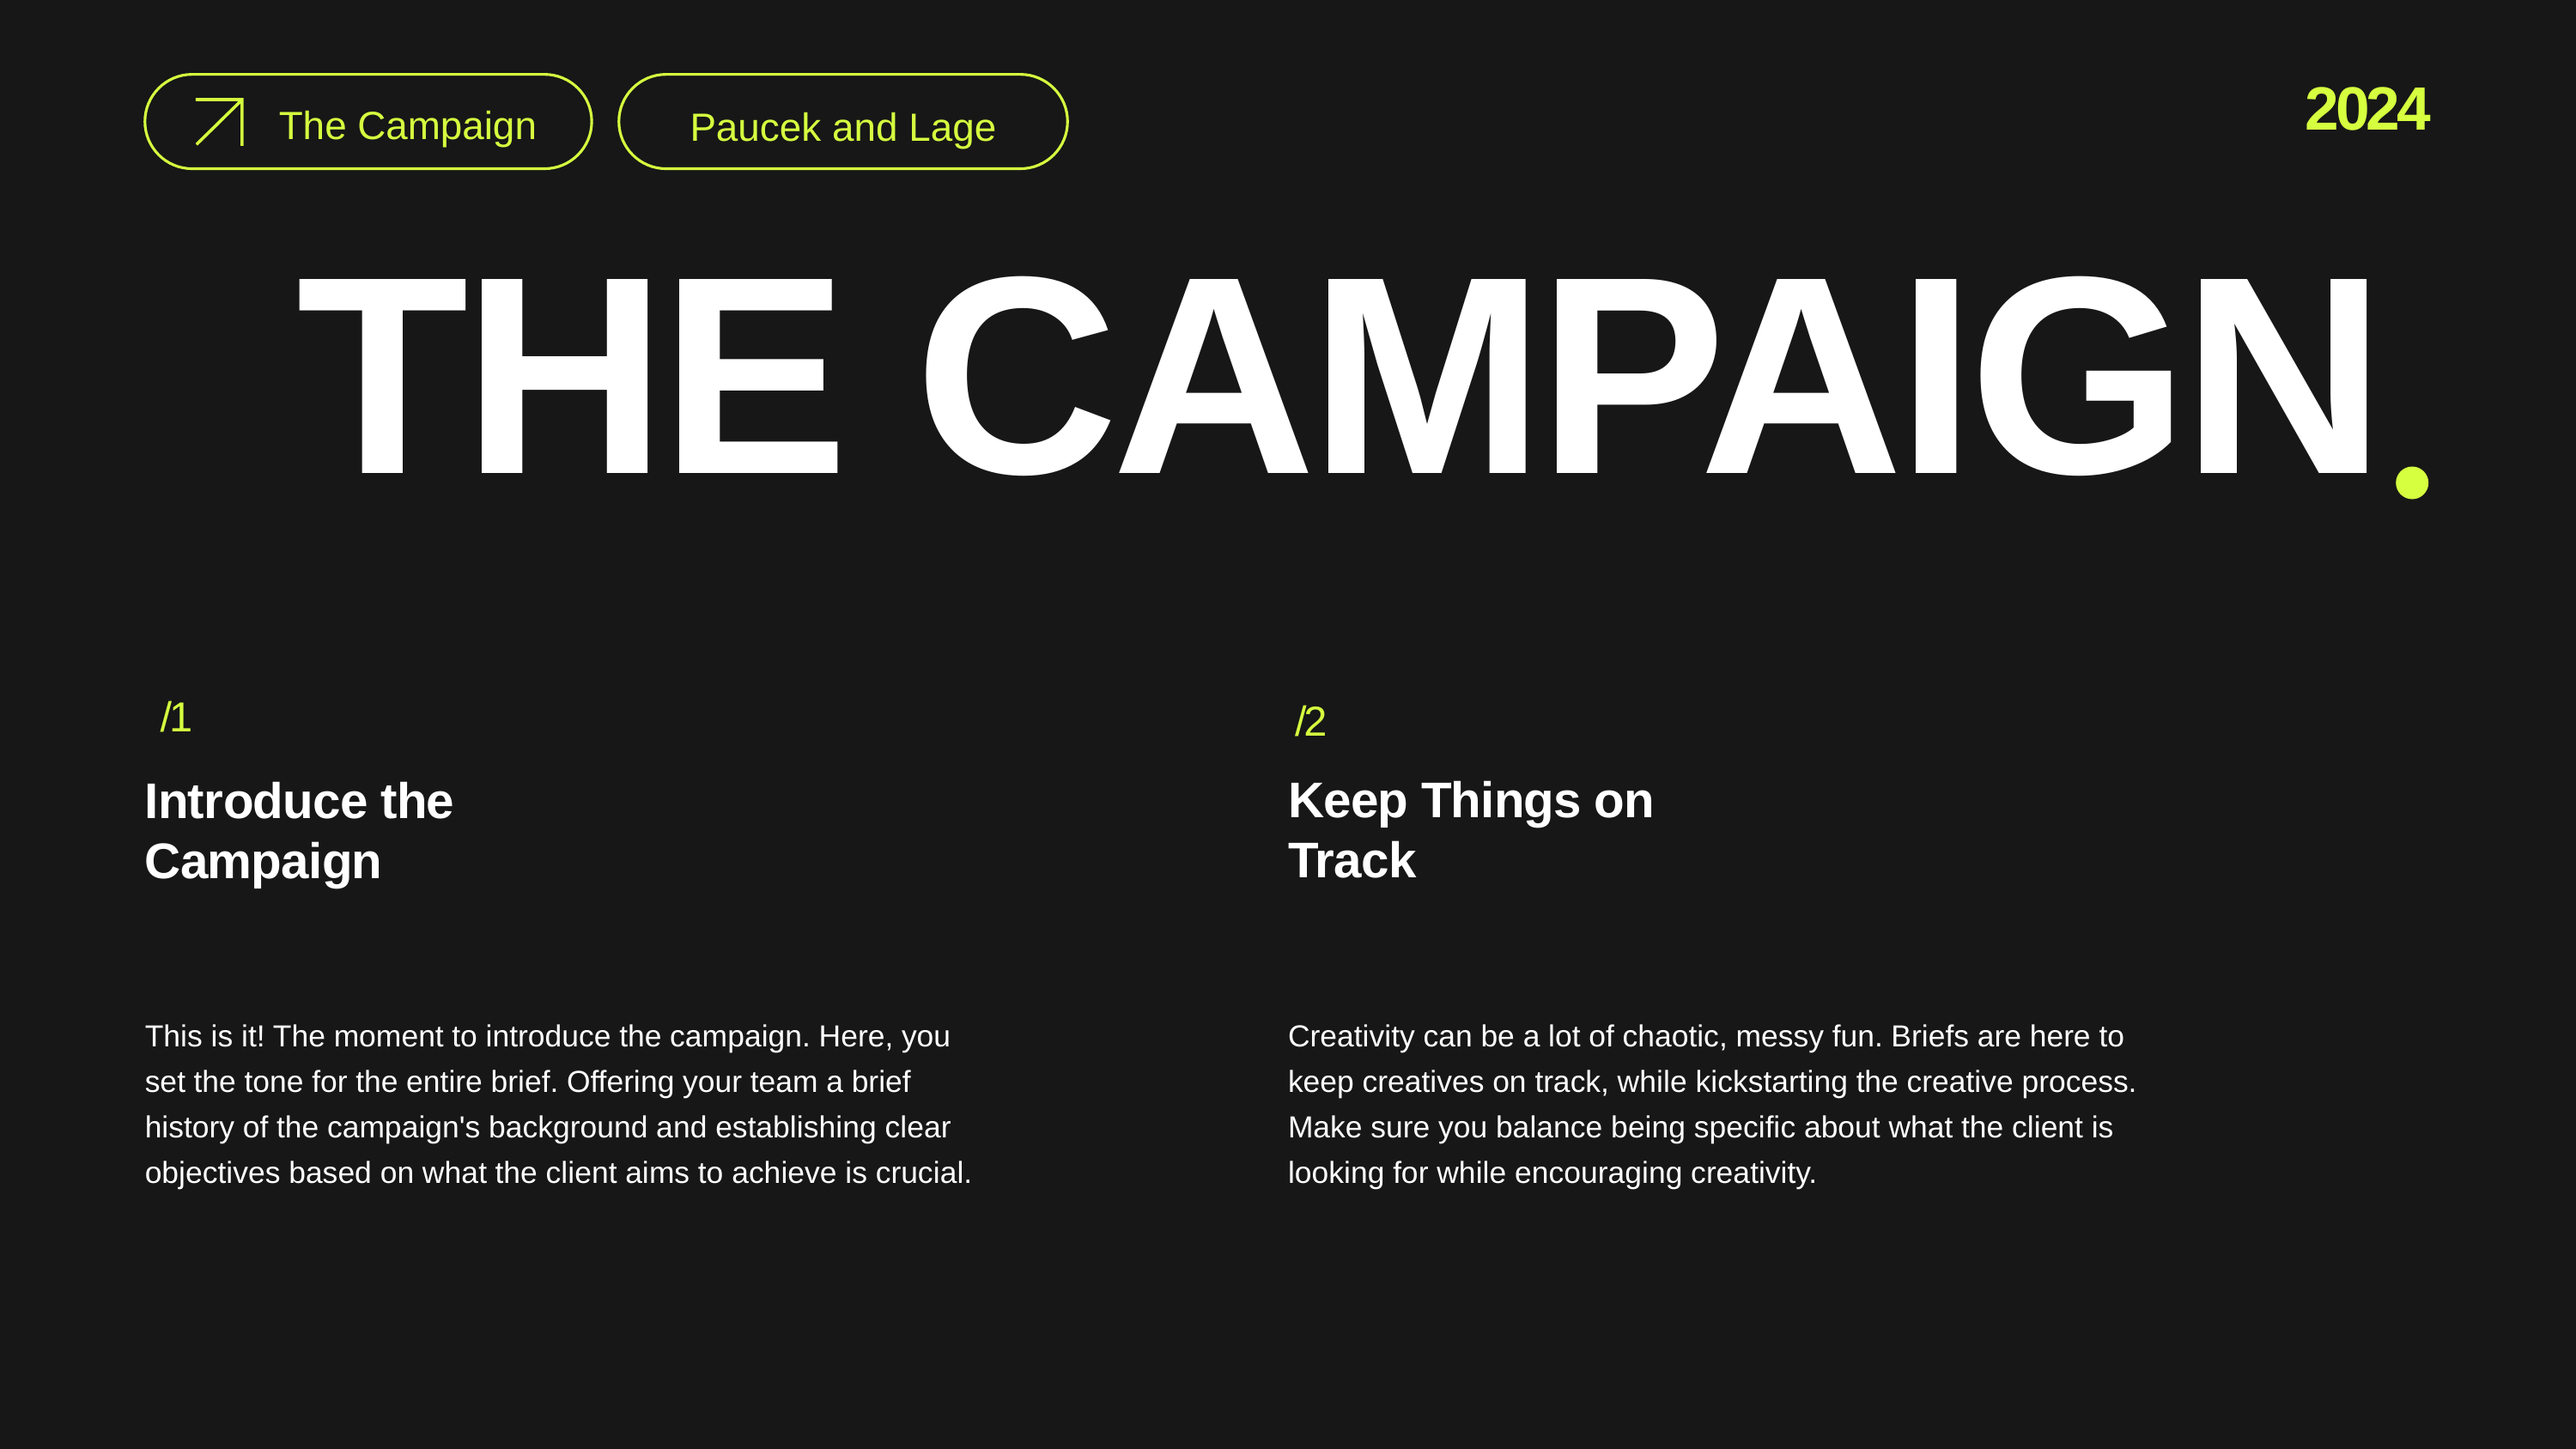

Paucek and Lage
2024
The Campaign

THE CAMPAIGN

/1
/2
Keep Things on Track
Introduce the Campaign
This is it! The moment to introduce the campaign. Here, you set the tone for the entire brief. Offering your team a brief history of the campaign's background and establishing clear objectives based on what the client aims to achieve is crucial.
Creativity can be a lot of chaotic, messy fun. Briefs are here to keep creatives on track, while kickstarting the creative process. Make sure you balance being specific about what the client is looking for while encouraging creativity.